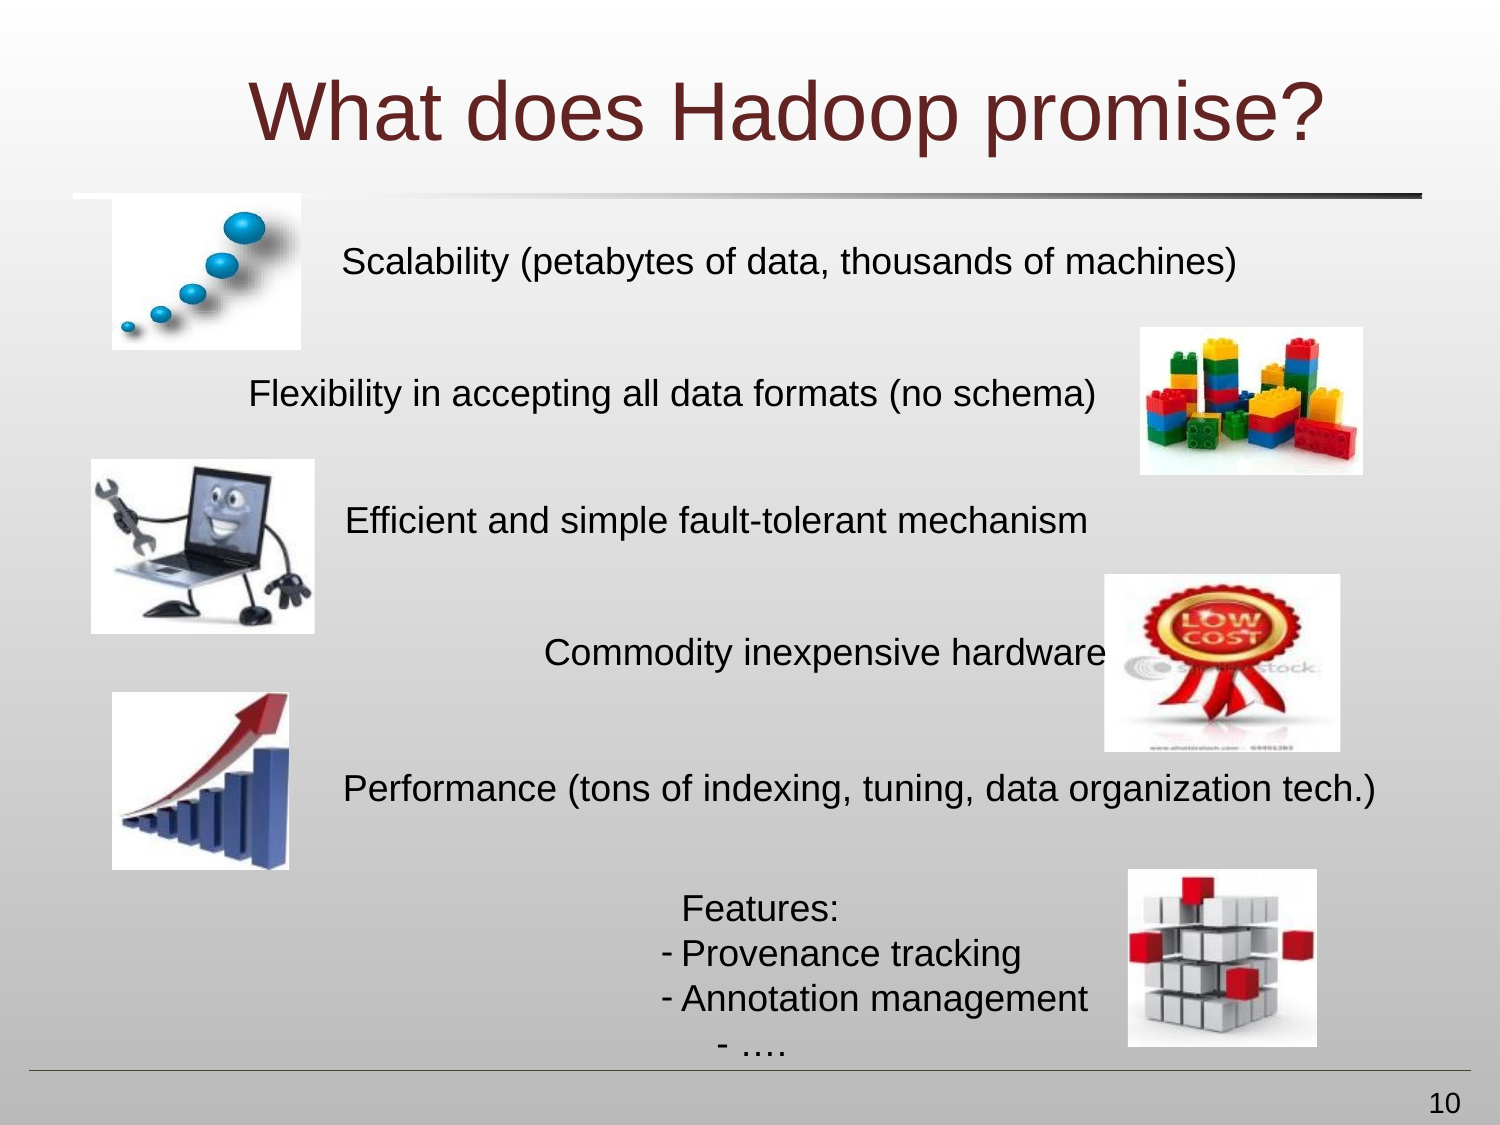

# What does Hadoop promise?

Scalability (petabytes of data, thousands of machines)
Flexibility in accepting all data formats (no schema)  Efficient and simple fault-tolerant mechanism

Commodity inexpensive hardware

Performance (tons of indexing, tuning, data organization tech.)

Features:
Provenance tracking
Annotation management
- ….

10